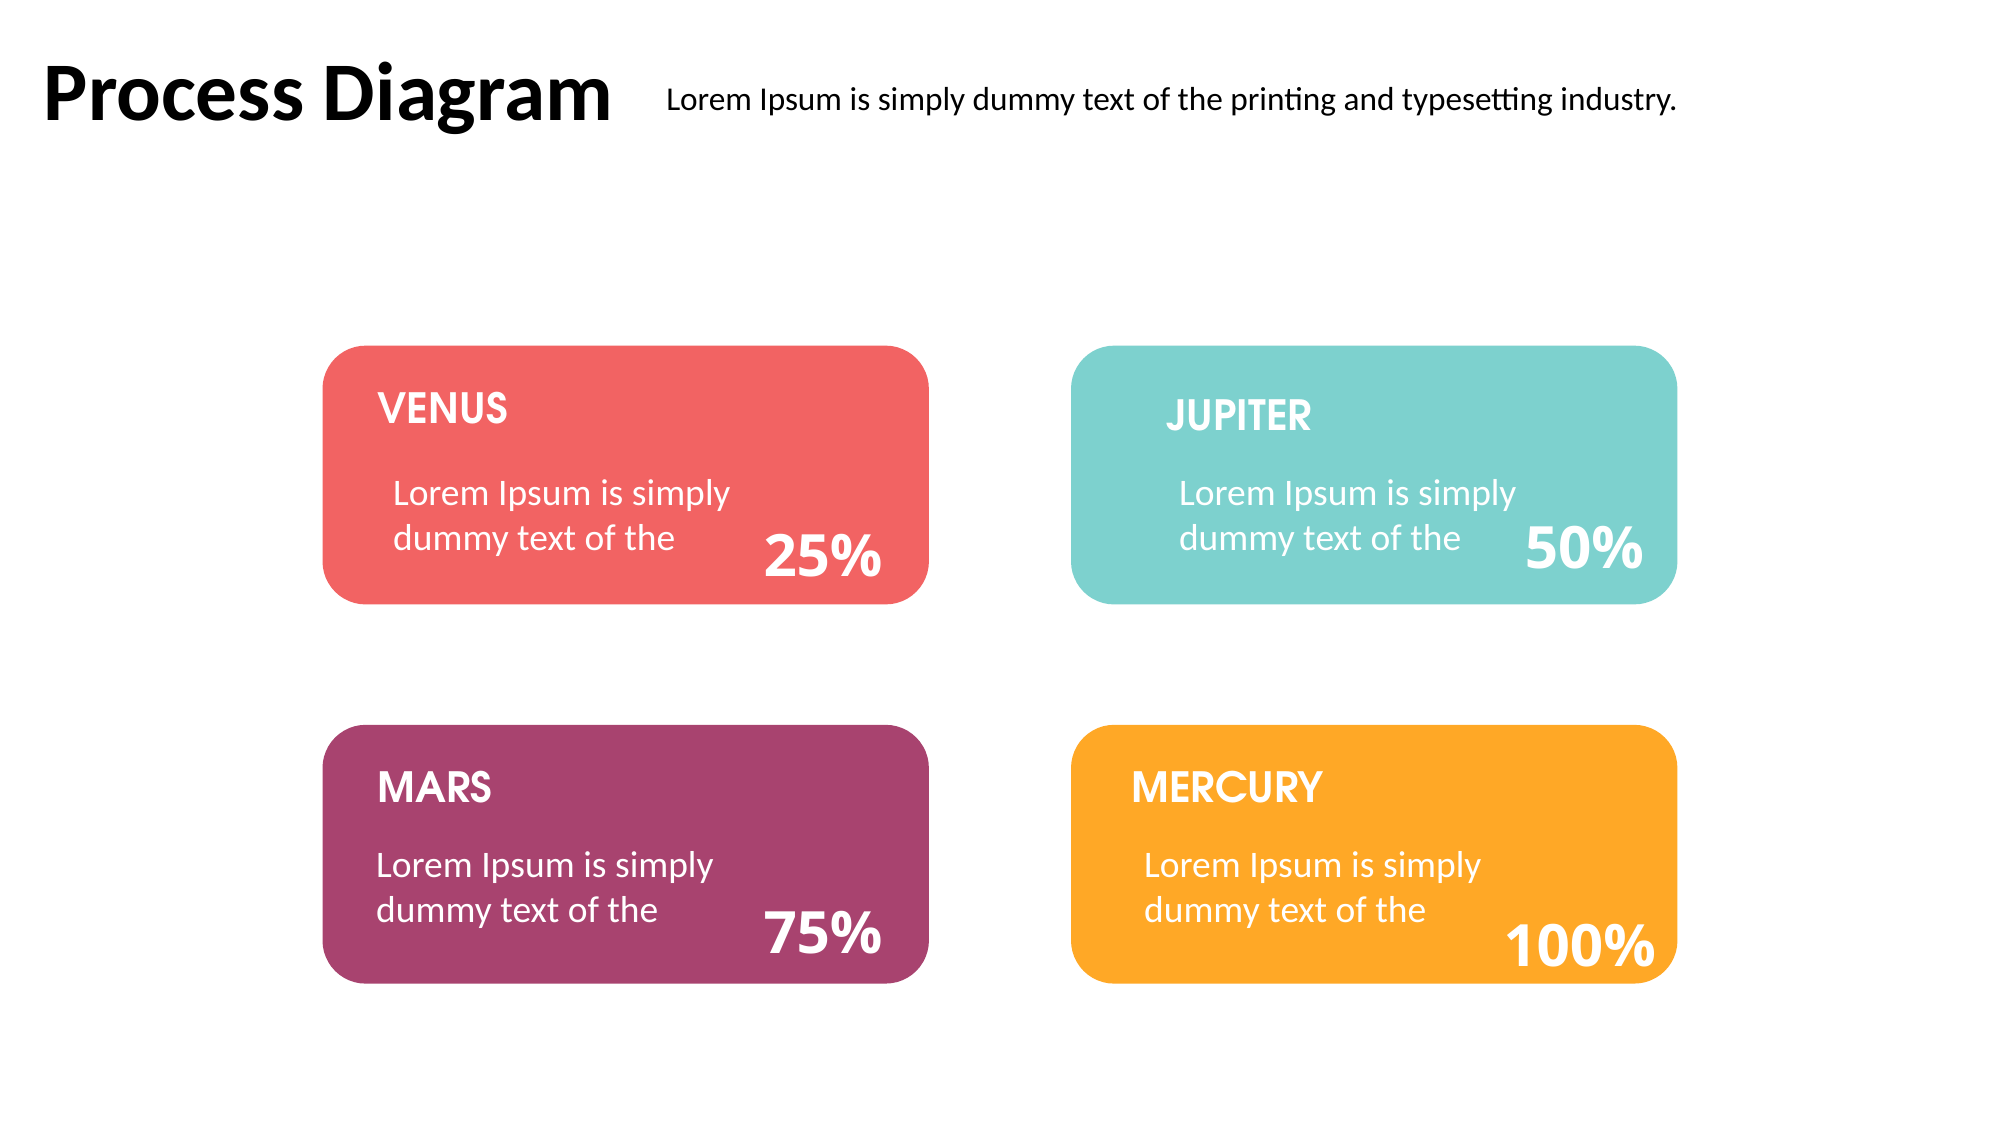

Process Diagram
Lorem Ipsum is simply dummy text of the printing and typesetting industry.

VENUS
JUPITER
Lorem Ipsum is simply dummy text of the
Lorem Ipsum is simply dummy text of the
50%
25%

MARS
MERCURY
Lorem Ipsum is simply dummy text of the
Lorem Ipsum is simply dummy text of the
75%
100%